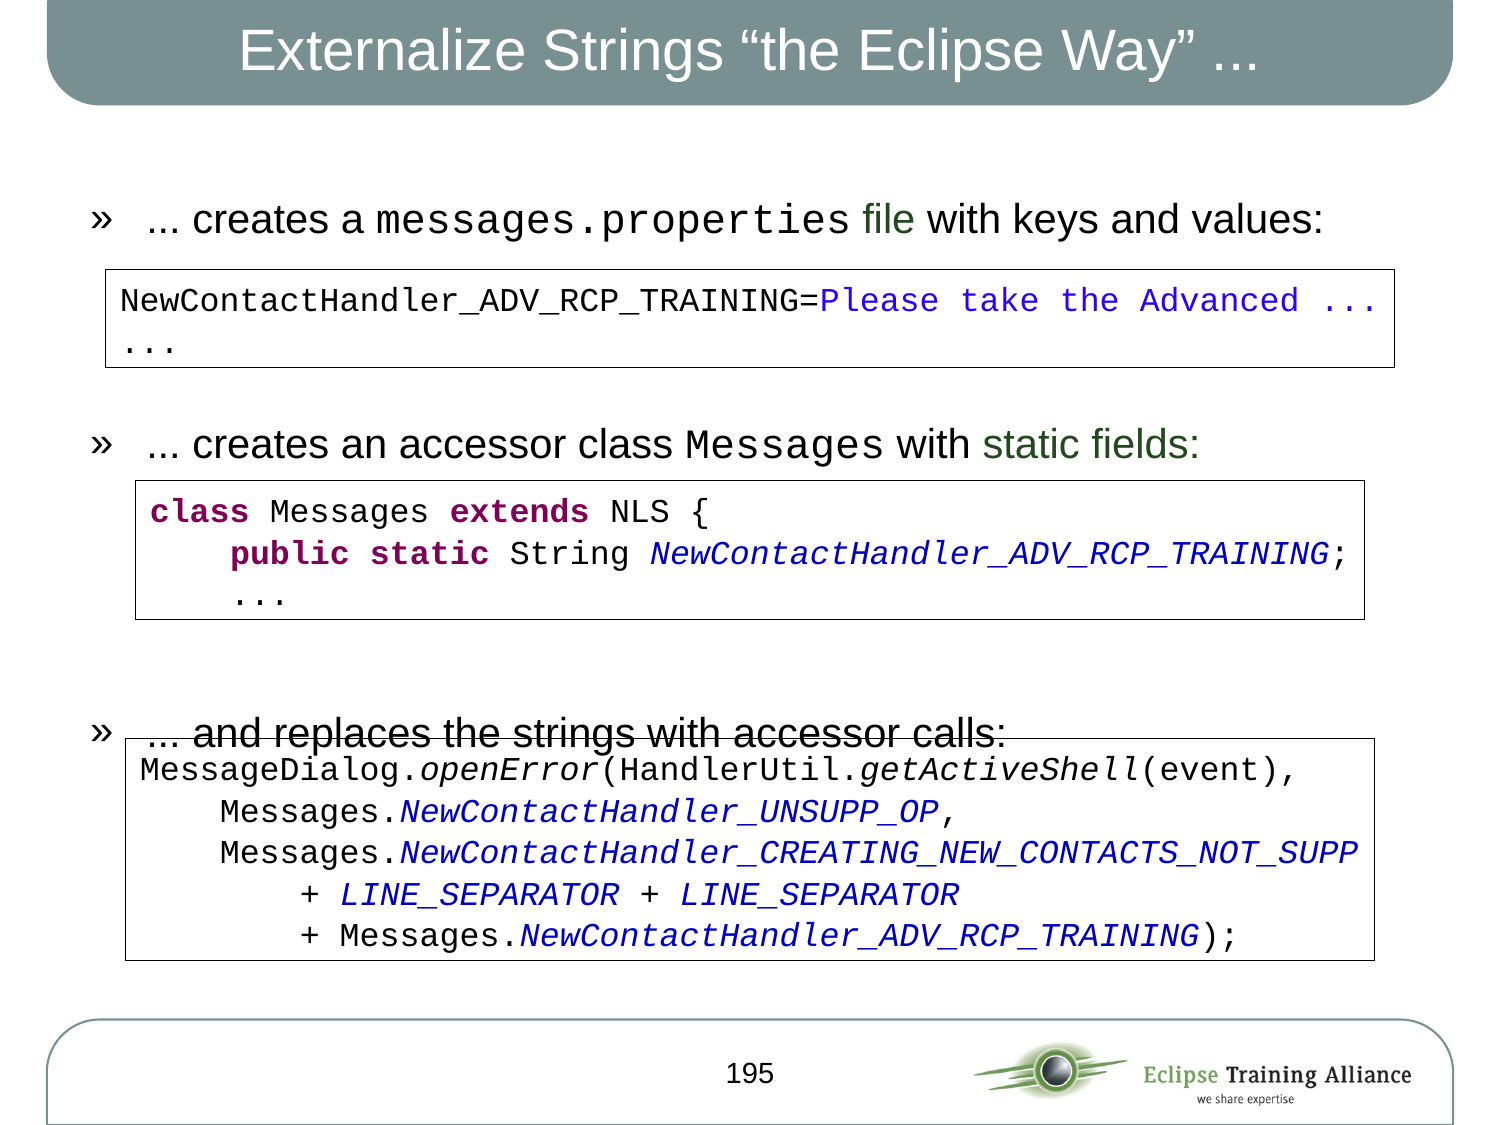

# Externalize Strings “the Eclipse Way” ...
... creates a messages.properties file with keys and values:

... creates an accessor class Messages with static fields:

... and replaces the strings with accessor calls:
NewContactHandler_ADV_RCP_TRAINING=Please take the Advanced ...
...
class Messages extends NLS {
    public static String NewContactHandler_ADV_RCP_TRAINING;
    ...
MessageDialog.openError(HandlerUtil.getActiveShell(event),
    Messages.NewContactHandler_UNSUPP_OP,
    Messages.NewContactHandler_CREATING_NEW_CONTACTS_NOT_SUPP
        + LINE_SEPARATOR + LINE_SEPARATOR
        + Messages.NewContactHandler_ADV_RCP_TRAINING);